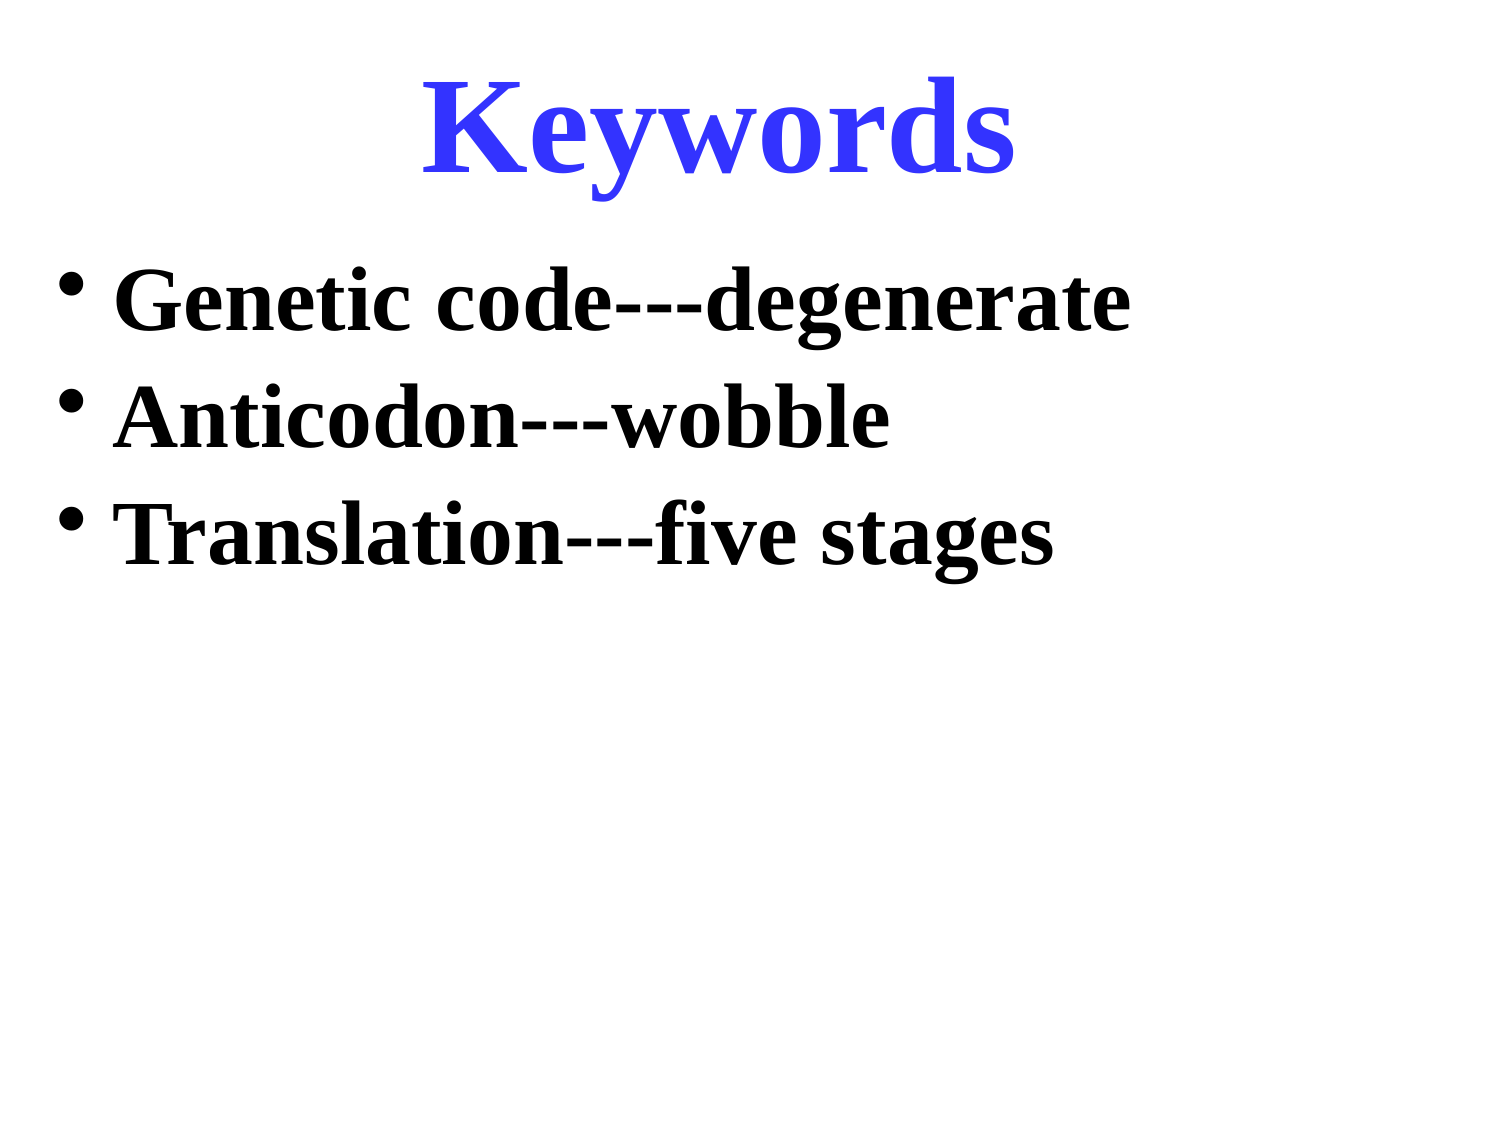

# Keywords
Genetic code---degenerate
Anticodon---wobble
Translation---five stages